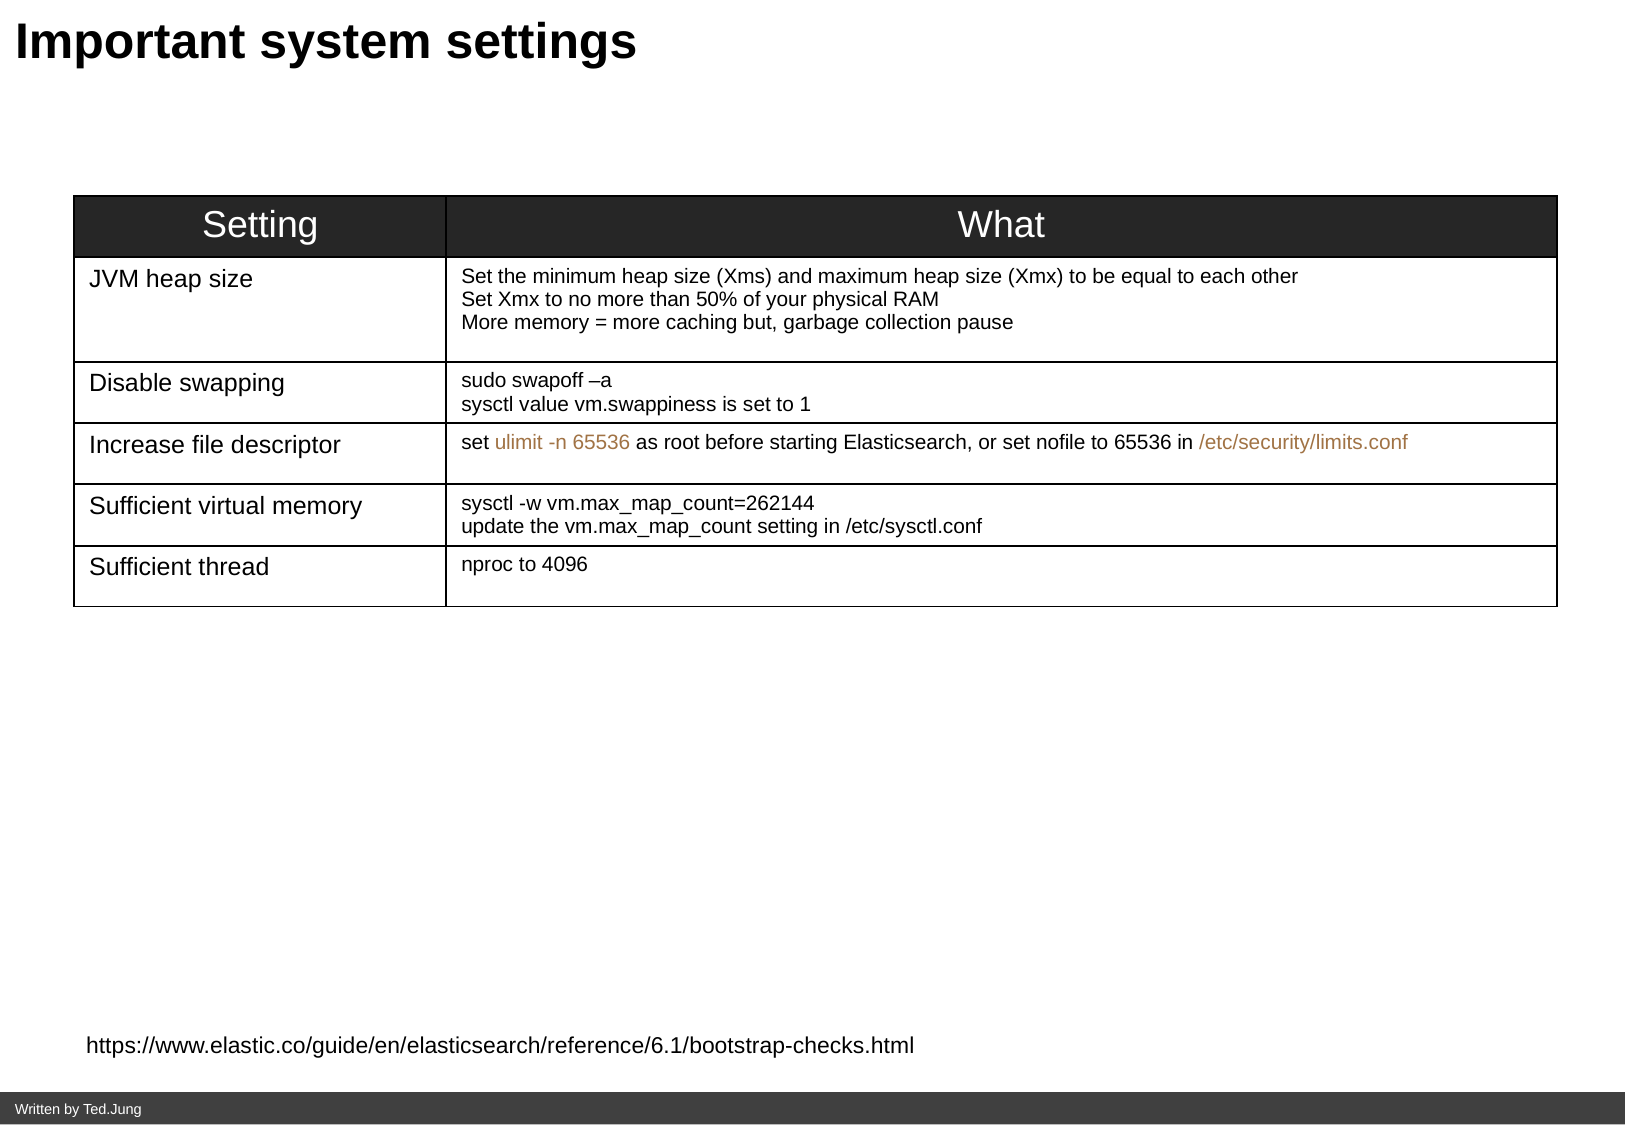

Important system settings
| Setting | What |
| --- | --- |
| JVM heap size | Set the minimum heap size (Xms) and maximum heap size (Xmx) to be equal to each other Set Xmx to no more than 50% of your physical RAM More memory = more caching but, garbage collection pause |
| Disable swapping | sudo swapoff –a sysctl value vm.swappiness is set to 1 |
| Increase file descriptor | set ulimit -n 65536 as root before starting Elasticsearch, or set nofile to 65536 in /etc/security/limits.conf |
| Sufficient virtual memory | sysctl -w vm.max\_map\_count=262144 update the vm.max\_map\_count setting in /etc/sysctl.conf |
| Sufficient thread | nproc to 4096 |
https://www.elastic.co/guide/en/elasticsearch/reference/6.1/bootstrap-checks.html